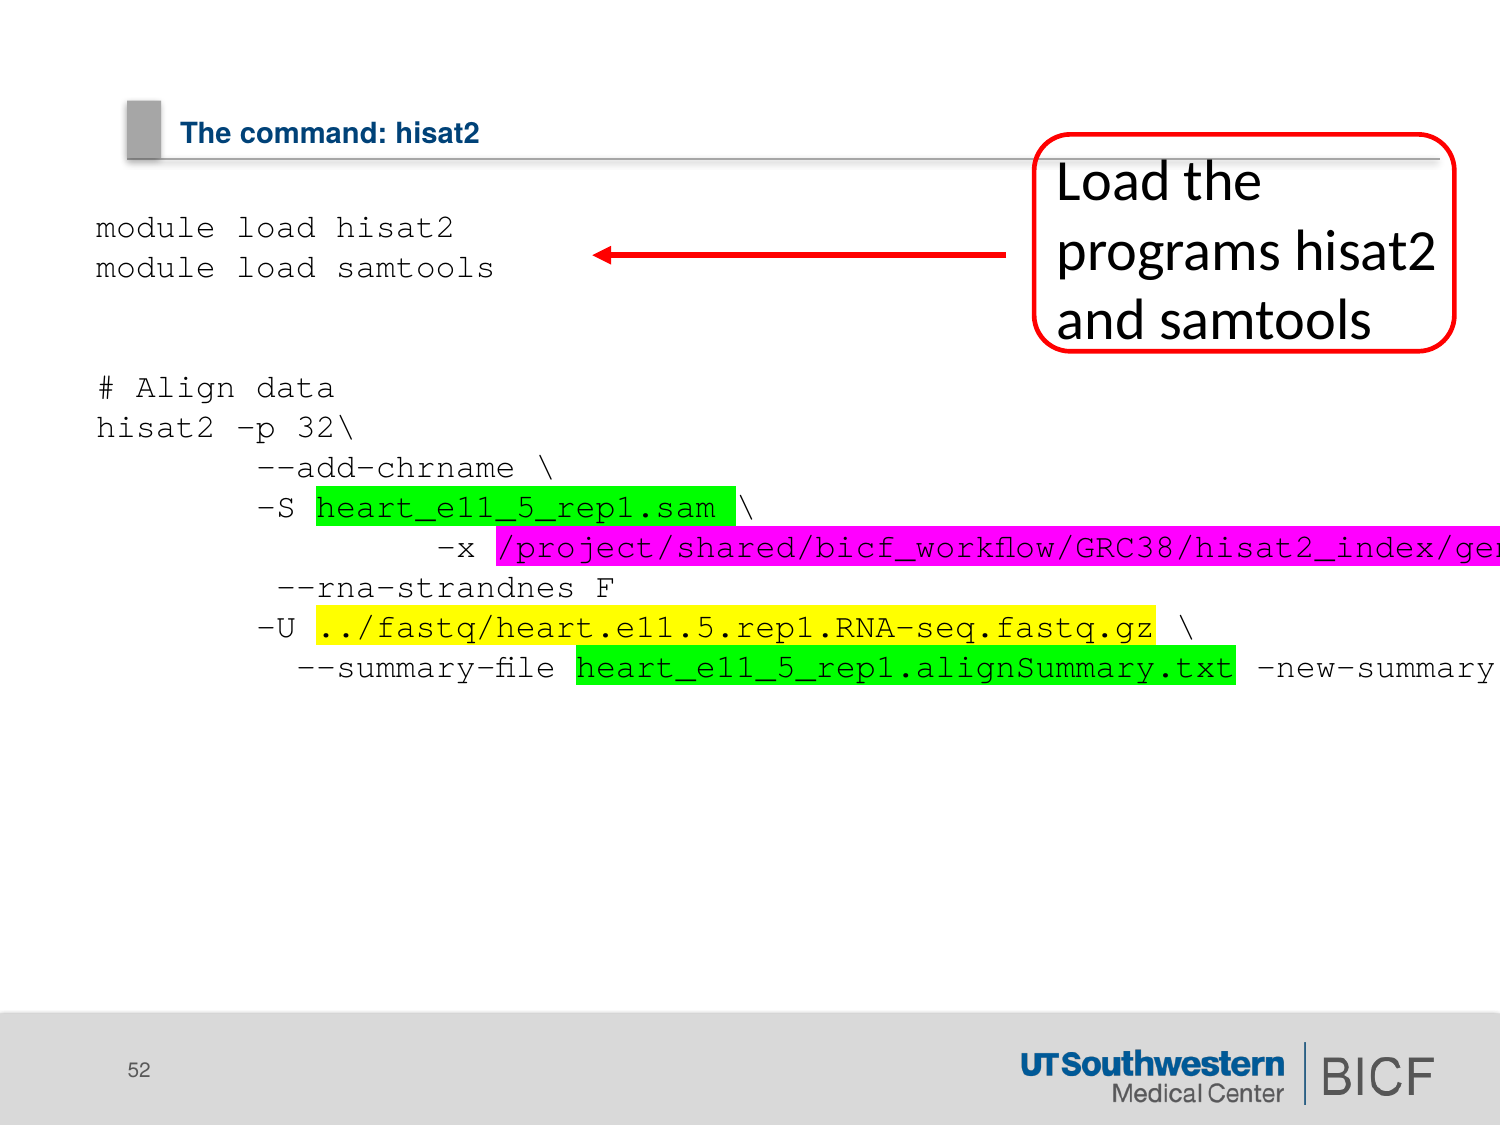

# The command: hisat2

Load the programs hisat2 and samtools
module load hisat2
module load samtools

# Align data
hisat2 -p 32\
        --add-chrname \
        -S heart_e11_5_rep1.sam \
		  -x /project/shared/bicf_workflow/GRC38/hisat2_index/genome\
         --rna-strandnes F
        -U ../fastq/heart.e11.5.rep1.RNA-seq.fastq.gz \
          --summary-file heart_e11_5_rep1.alignSummary.txt –new-summary
52